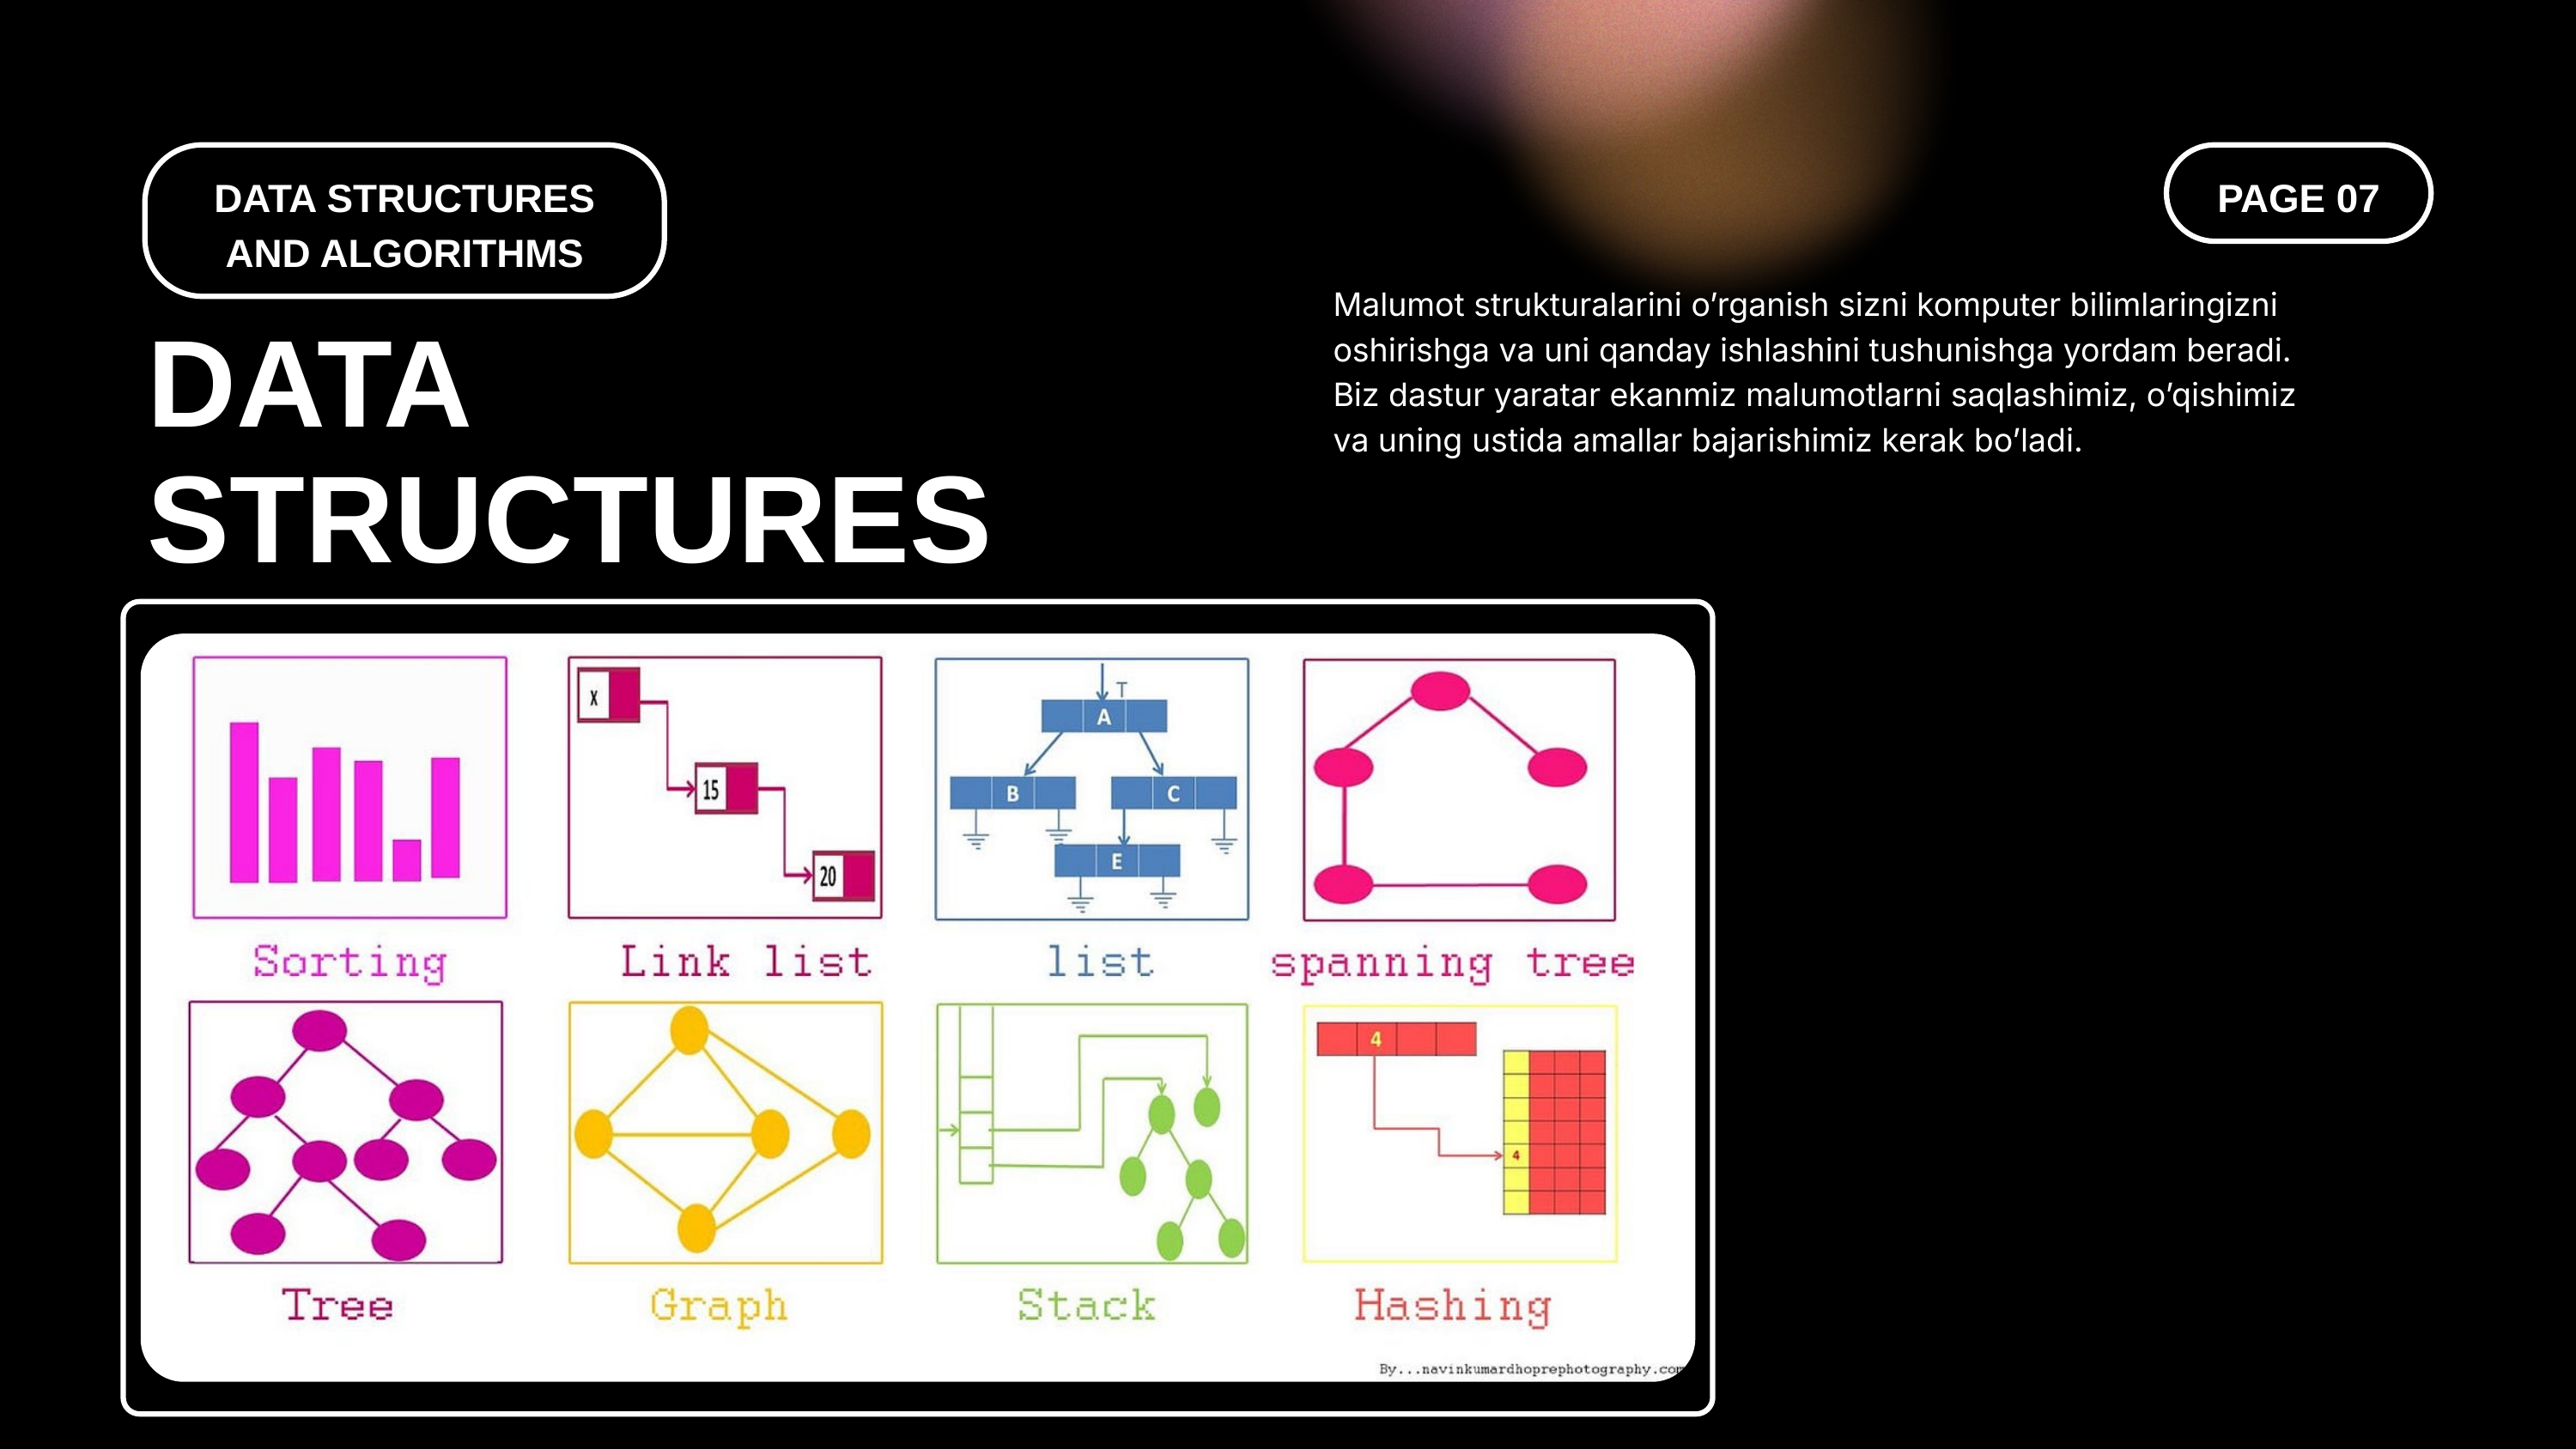

DATA STRUCTURES AND ALGORITHMS

PAGE 07
Malumot strukturalarini o’rganish sizni komputer bilimlaringizni oshirishga va uni qanday ishlashini tushunishga yordam beradi.
Biz dastur yaratar ekanmiz malumotlarni saqlashimiz, o’qishimiz va uning ustida amallar bajarishimiz kerak bo’ladi.
DATA STRUCTURES